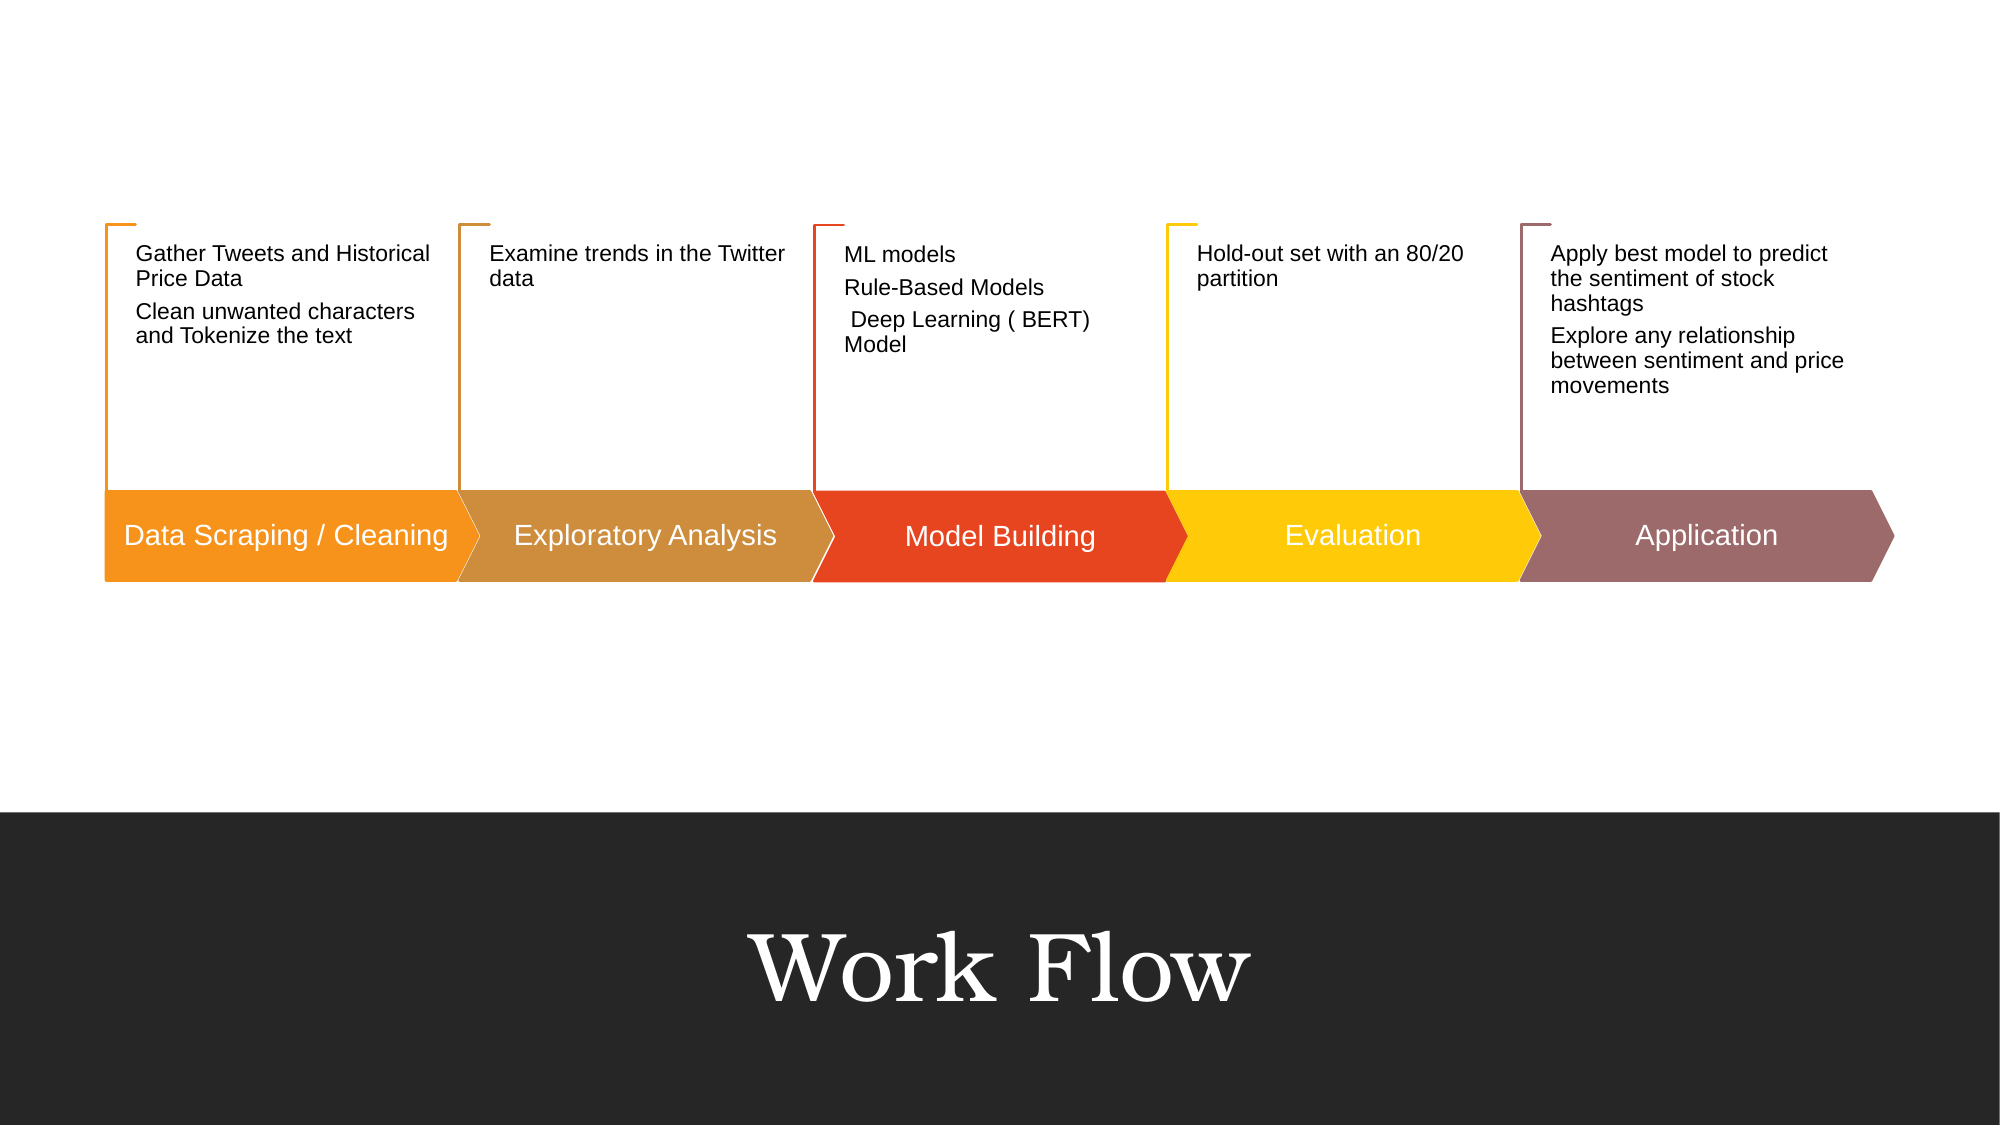

Gather Tweets and Historical Price Data
Clean unwanted characters and Tokenize the text

Examine trends in the Twitter data

Hold-out set with an 80/20 partition

Apply best model to predict the sentiment of stock hashtags
Explore any relationship between sentiment and price movements

ML models
Rule-Based Models
 Deep Learning ( BERT) Model

Data Scraping / Cleaning

Exploratory Analysis

Evaluation

Application

Model Building

# Work Flow